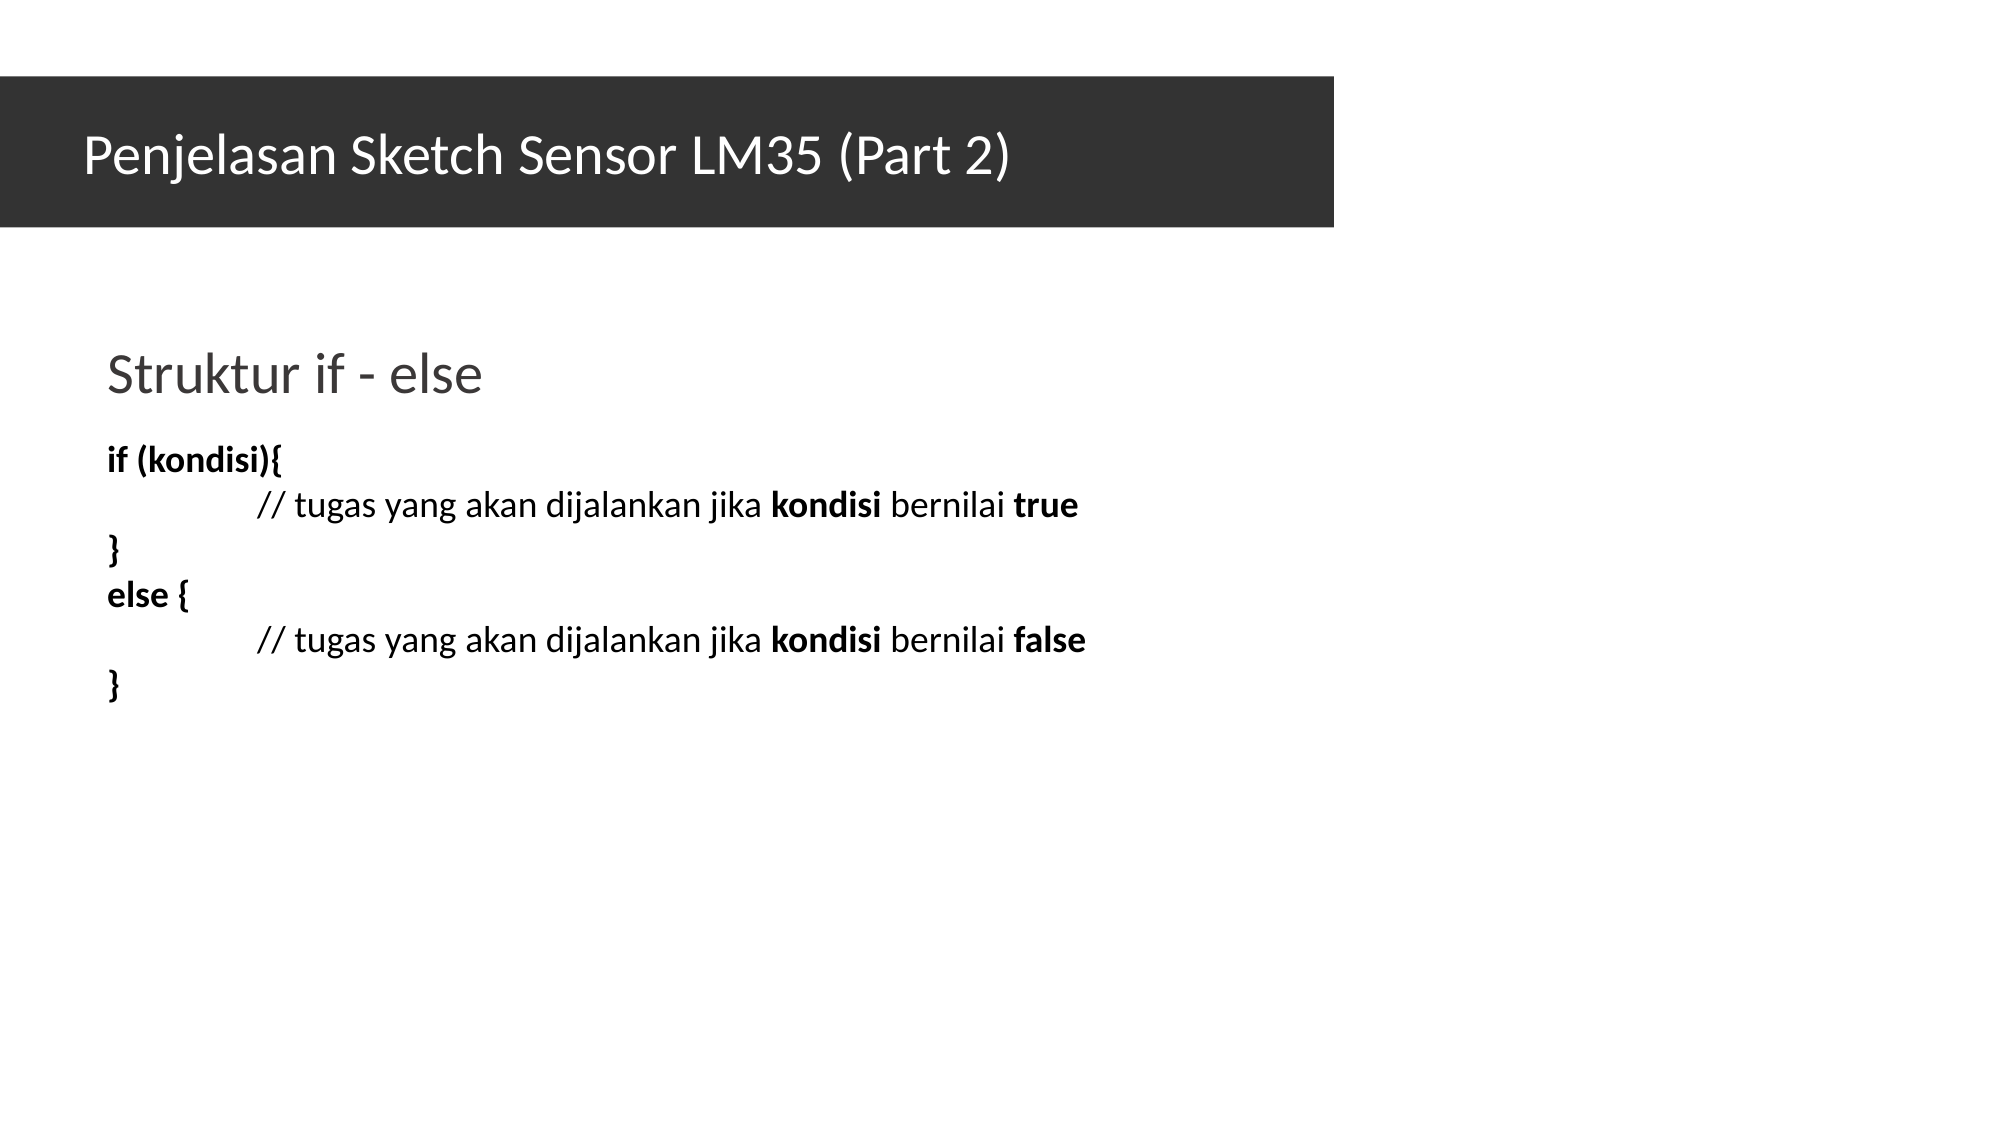

Penjelasan Sketch Sensor LM35 (Part 2)
Struktur if - else
if (kondisi){
	// tugas yang akan dijalankan jika kondisi bernilai true
}
else {
	// tugas yang akan dijalankan jika kondisi bernilai false
}